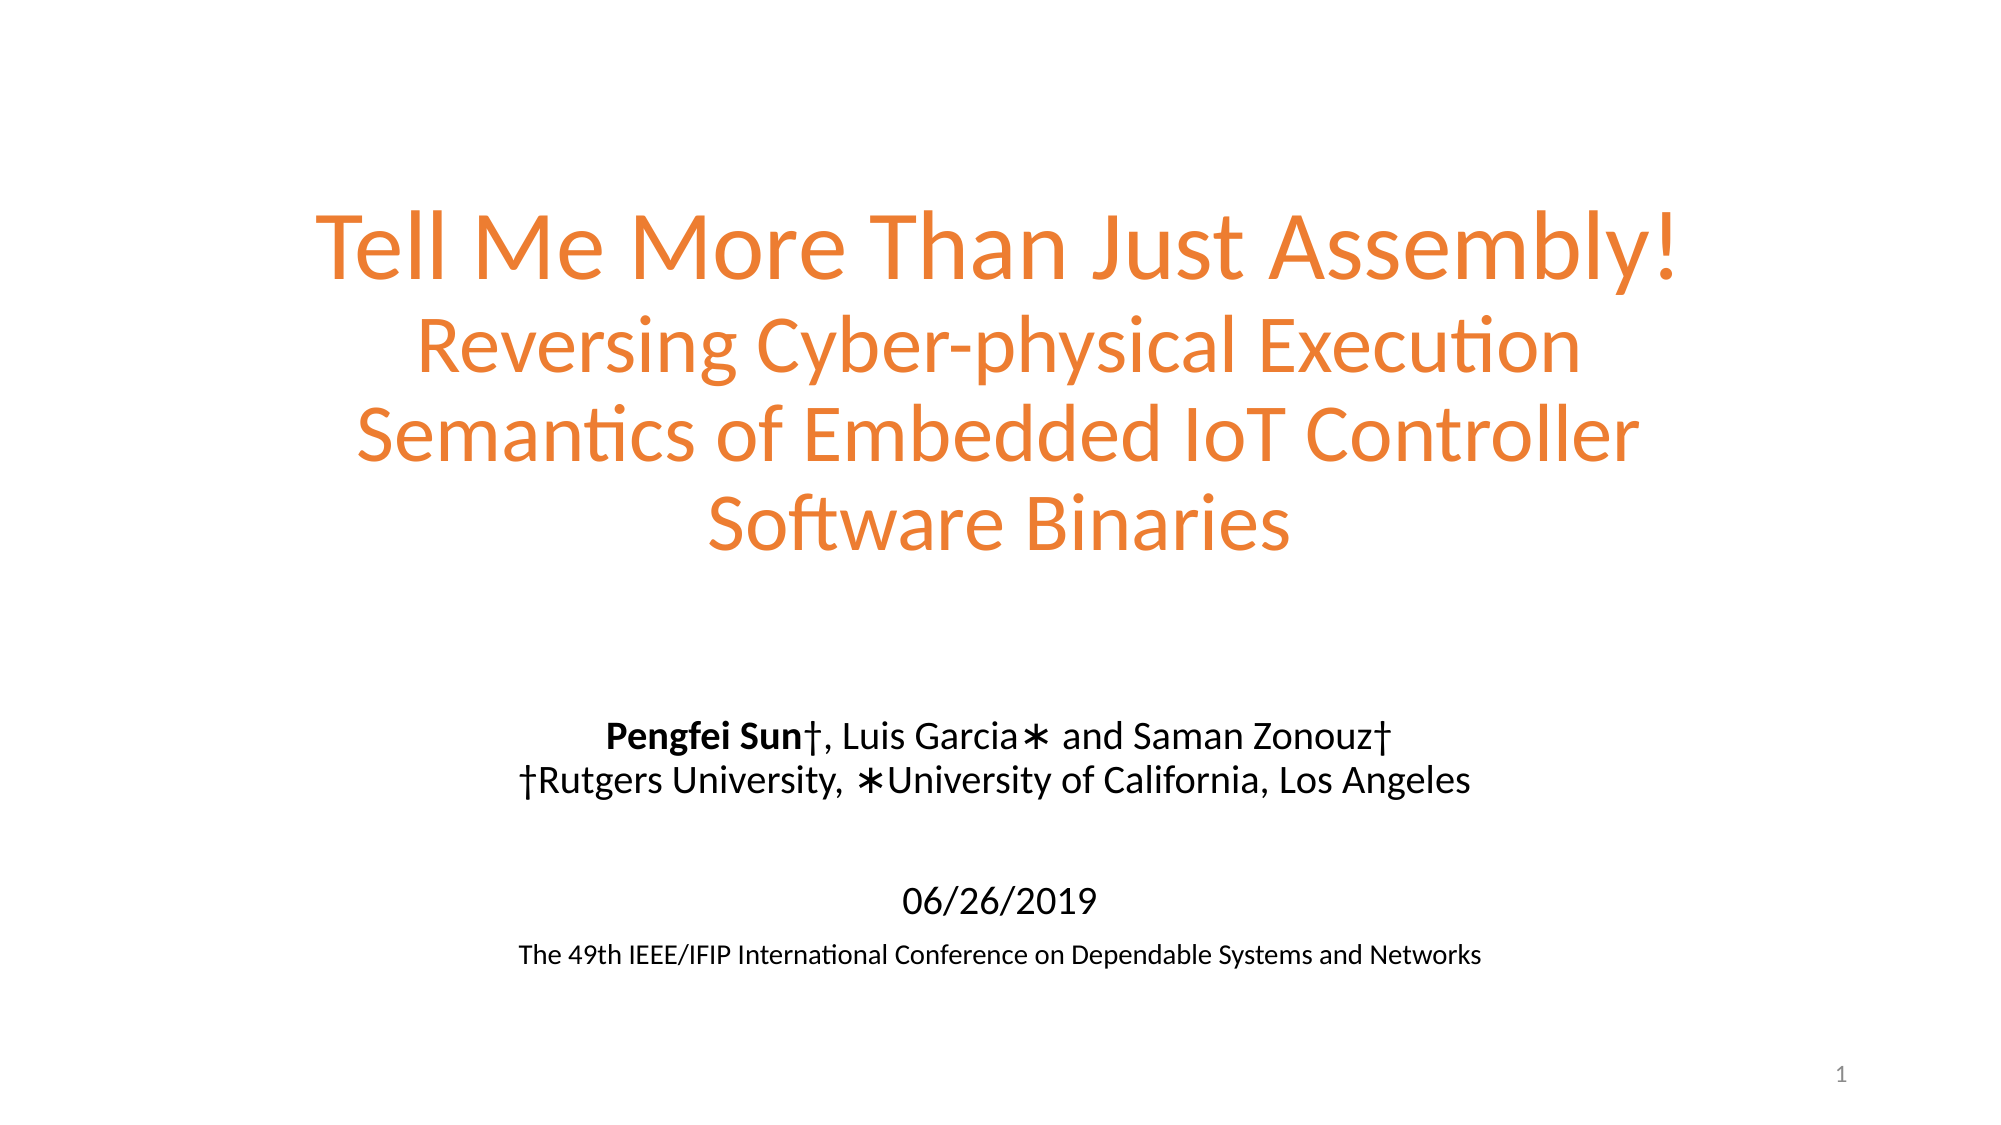

# Tell Me More Than Just Assembly! Reversing Cyber-physical Execution Semantics of Embedded IoT Controller Software Binaries
Pengfei Sun†, Luis Garcia∗ and Saman Zonouz†
†Rutgers University, ∗University of California, Los Angeles

06/26/2019
The 49th IEEE/IFIP International Conference on Dependable Systems and Networks

1